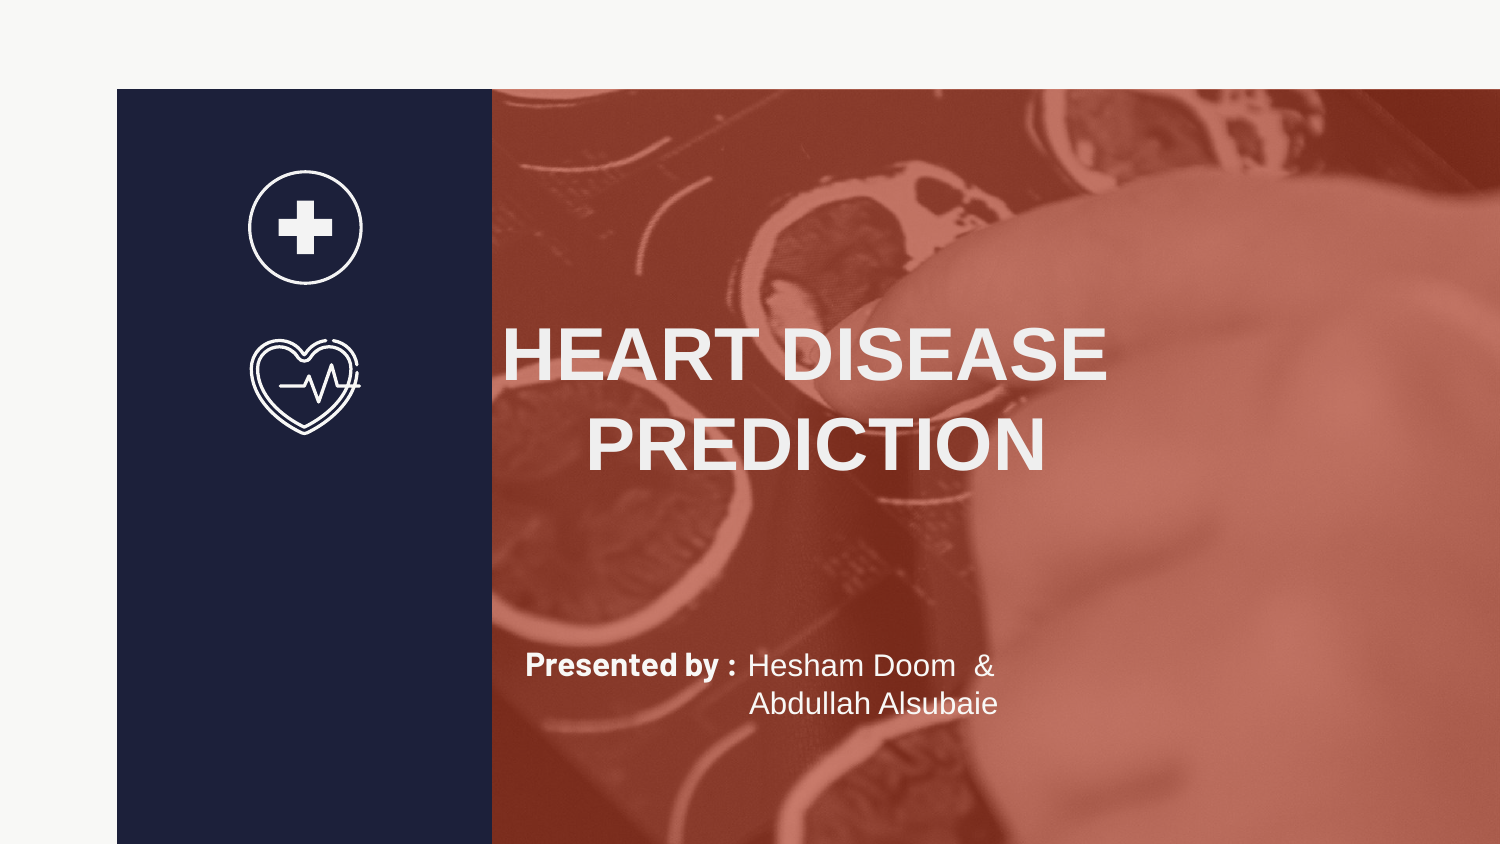

# HEART DISEASE
PREDICTION

Presented by : Hesham Doom  &
                          Abdullah Alsubaie